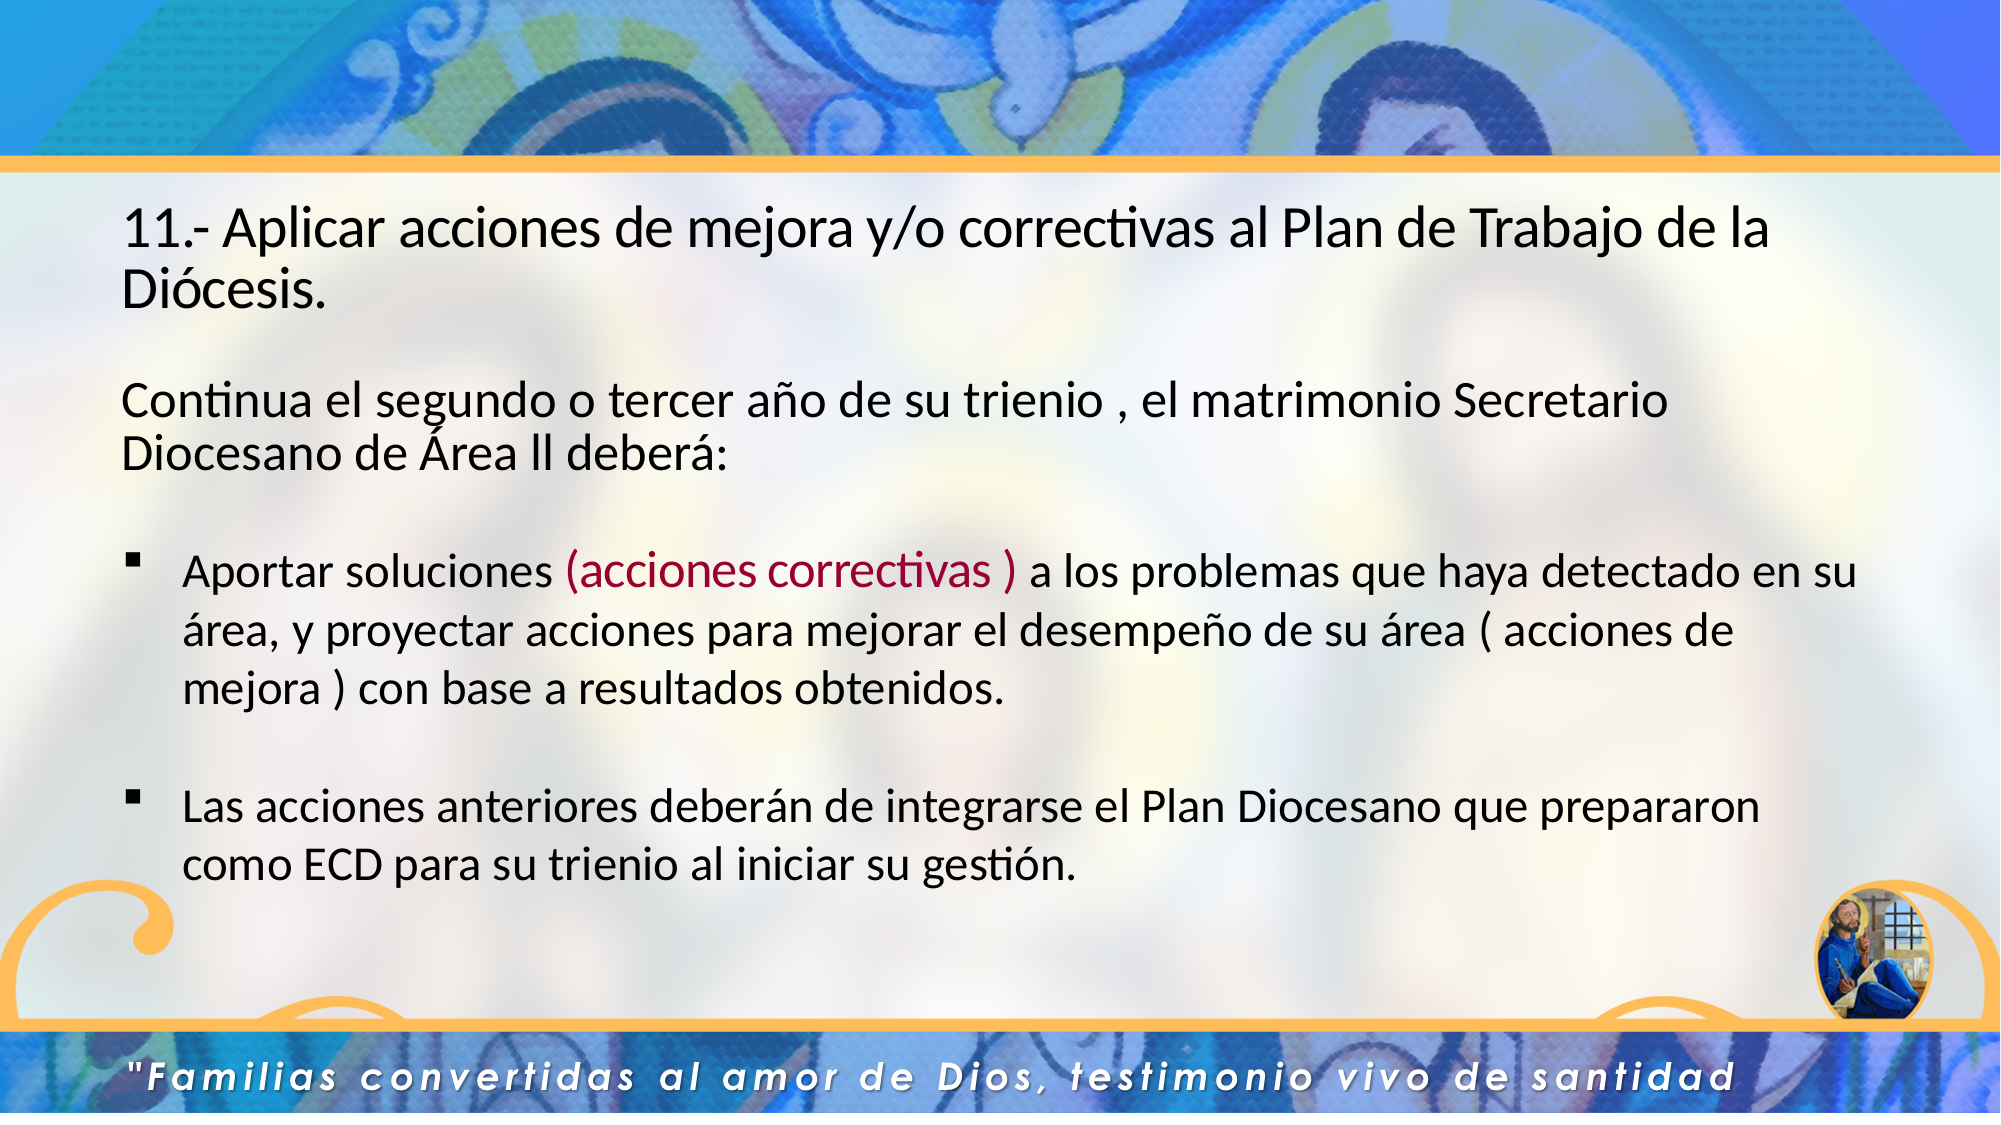

11.- Aplicar acciones de mejora y/o correctivas al Plan de Trabajo de la Diócesis.

Continua el segundo o tercer año de su trienio , el matrimonio Secretario Diocesano de Área ll deberá:

Aportar soluciones (acciones correctivas ) a los problemas que haya detectado en su área, y proyectar acciones para mejorar el desempeño de su área ( acciones de mejora ) con base a resultados obtenidos.

Las acciones anteriores deberán de integrarse el Plan Diocesano que prepararon como ECD para su trienio al iniciar su gestión.